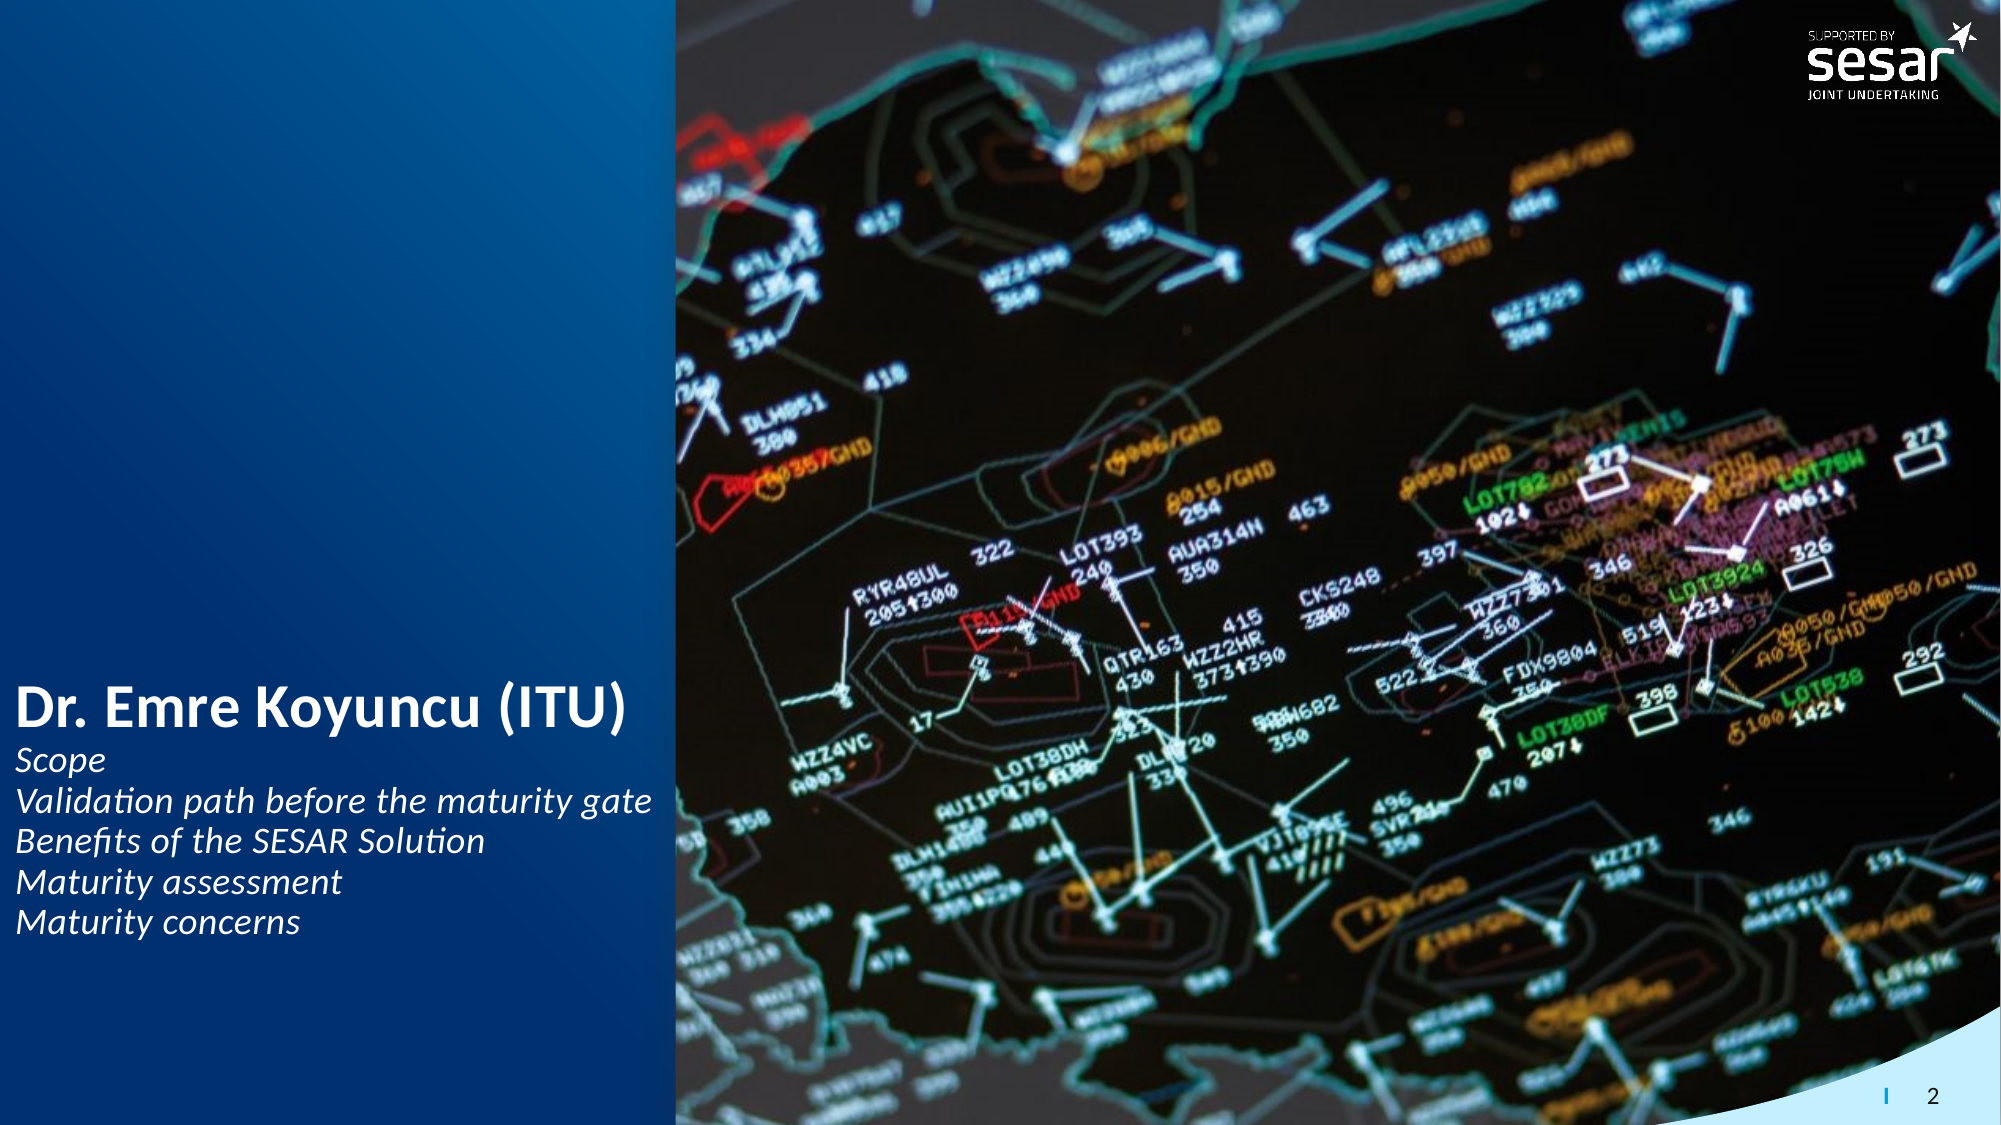

# Dr. Emre Koyuncu (ITU) Scope Validation path before the maturity gate Benefits of the SESAR Solution Maturity assessment Maturity concerns
2